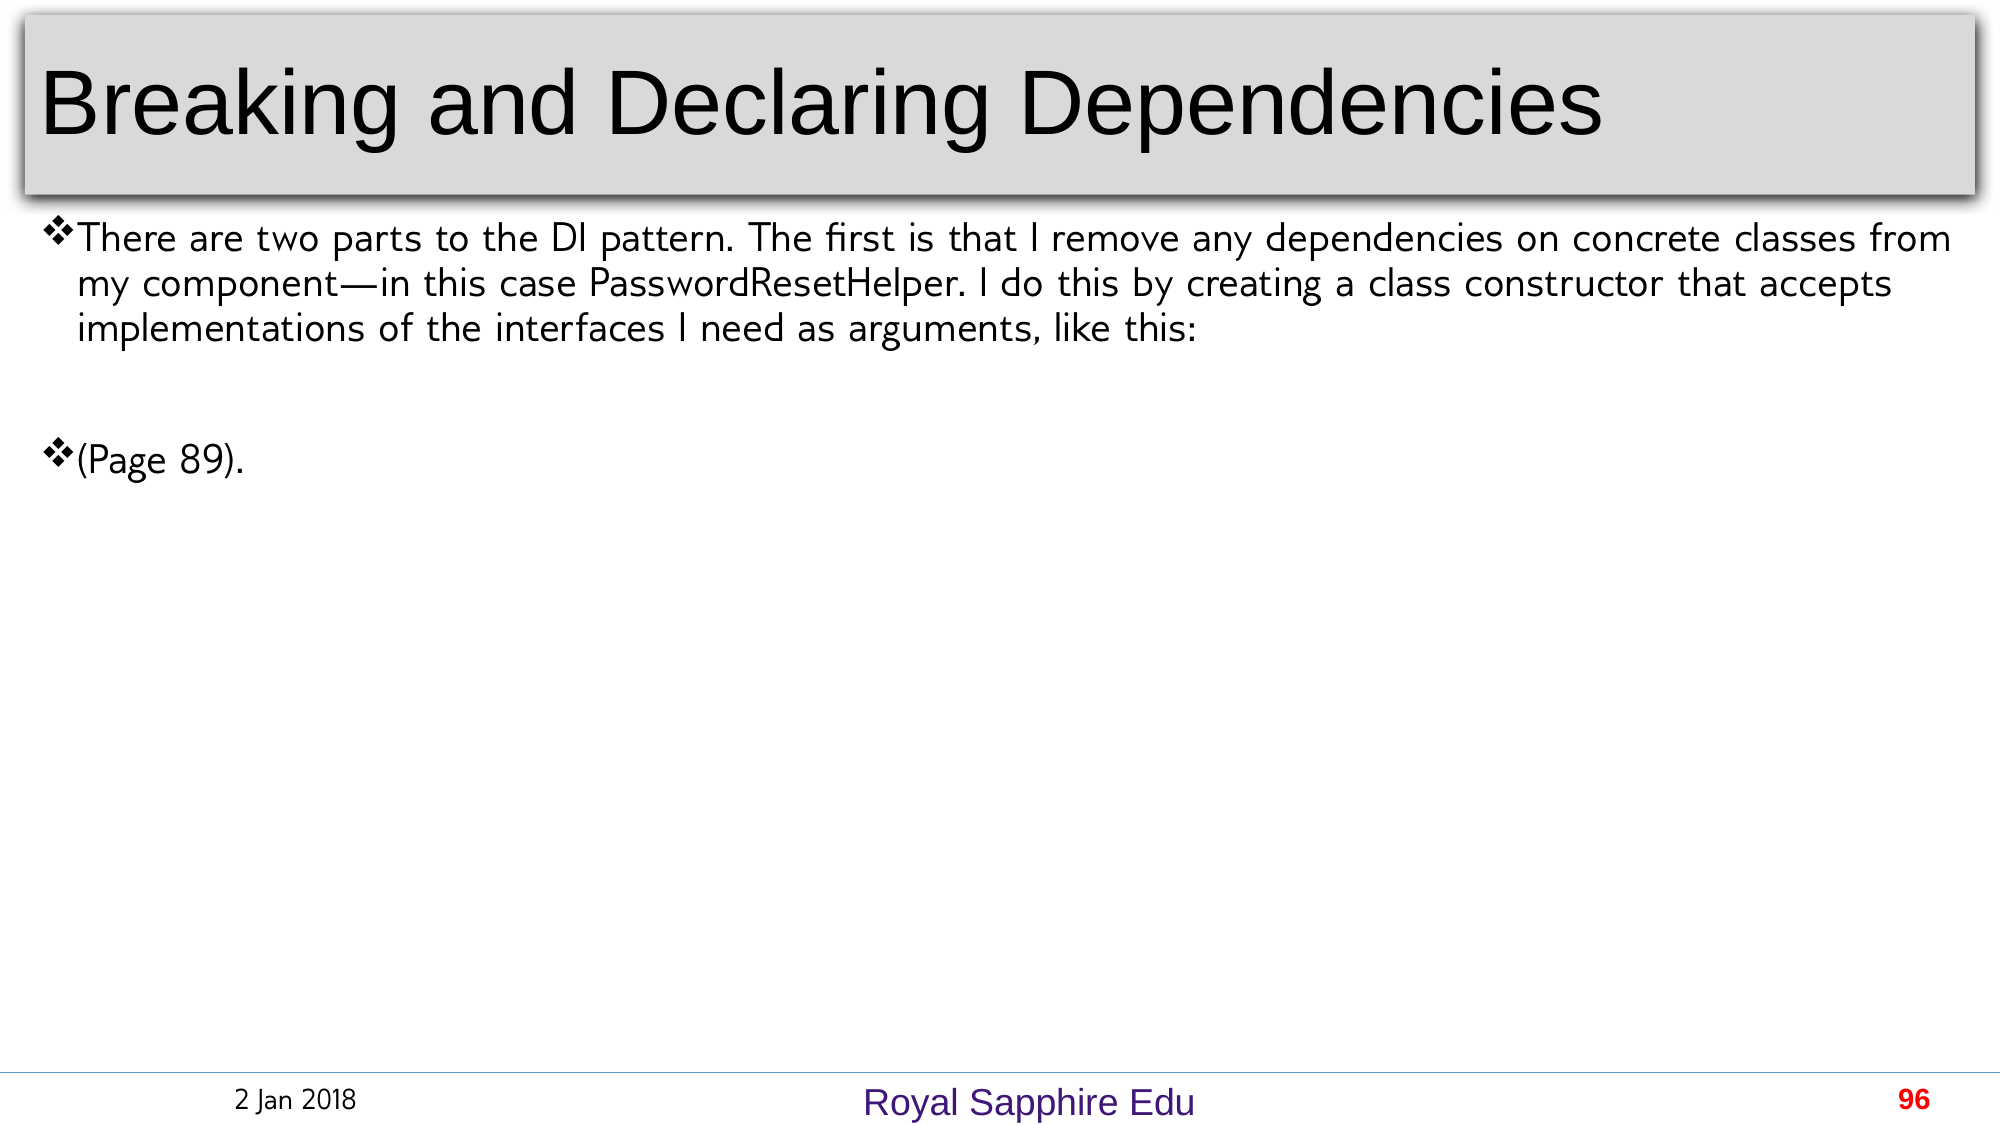

# Breaking and Declaring Dependencies
There are two parts to the DI pattern. The first is that I remove any dependencies on concrete classes from my component—in this case PasswordResetHelper. I do this by creating a class constructor that accepts implementations of the interfaces I need as arguments, like this:

(Page 89).
2 Jan 2018
96